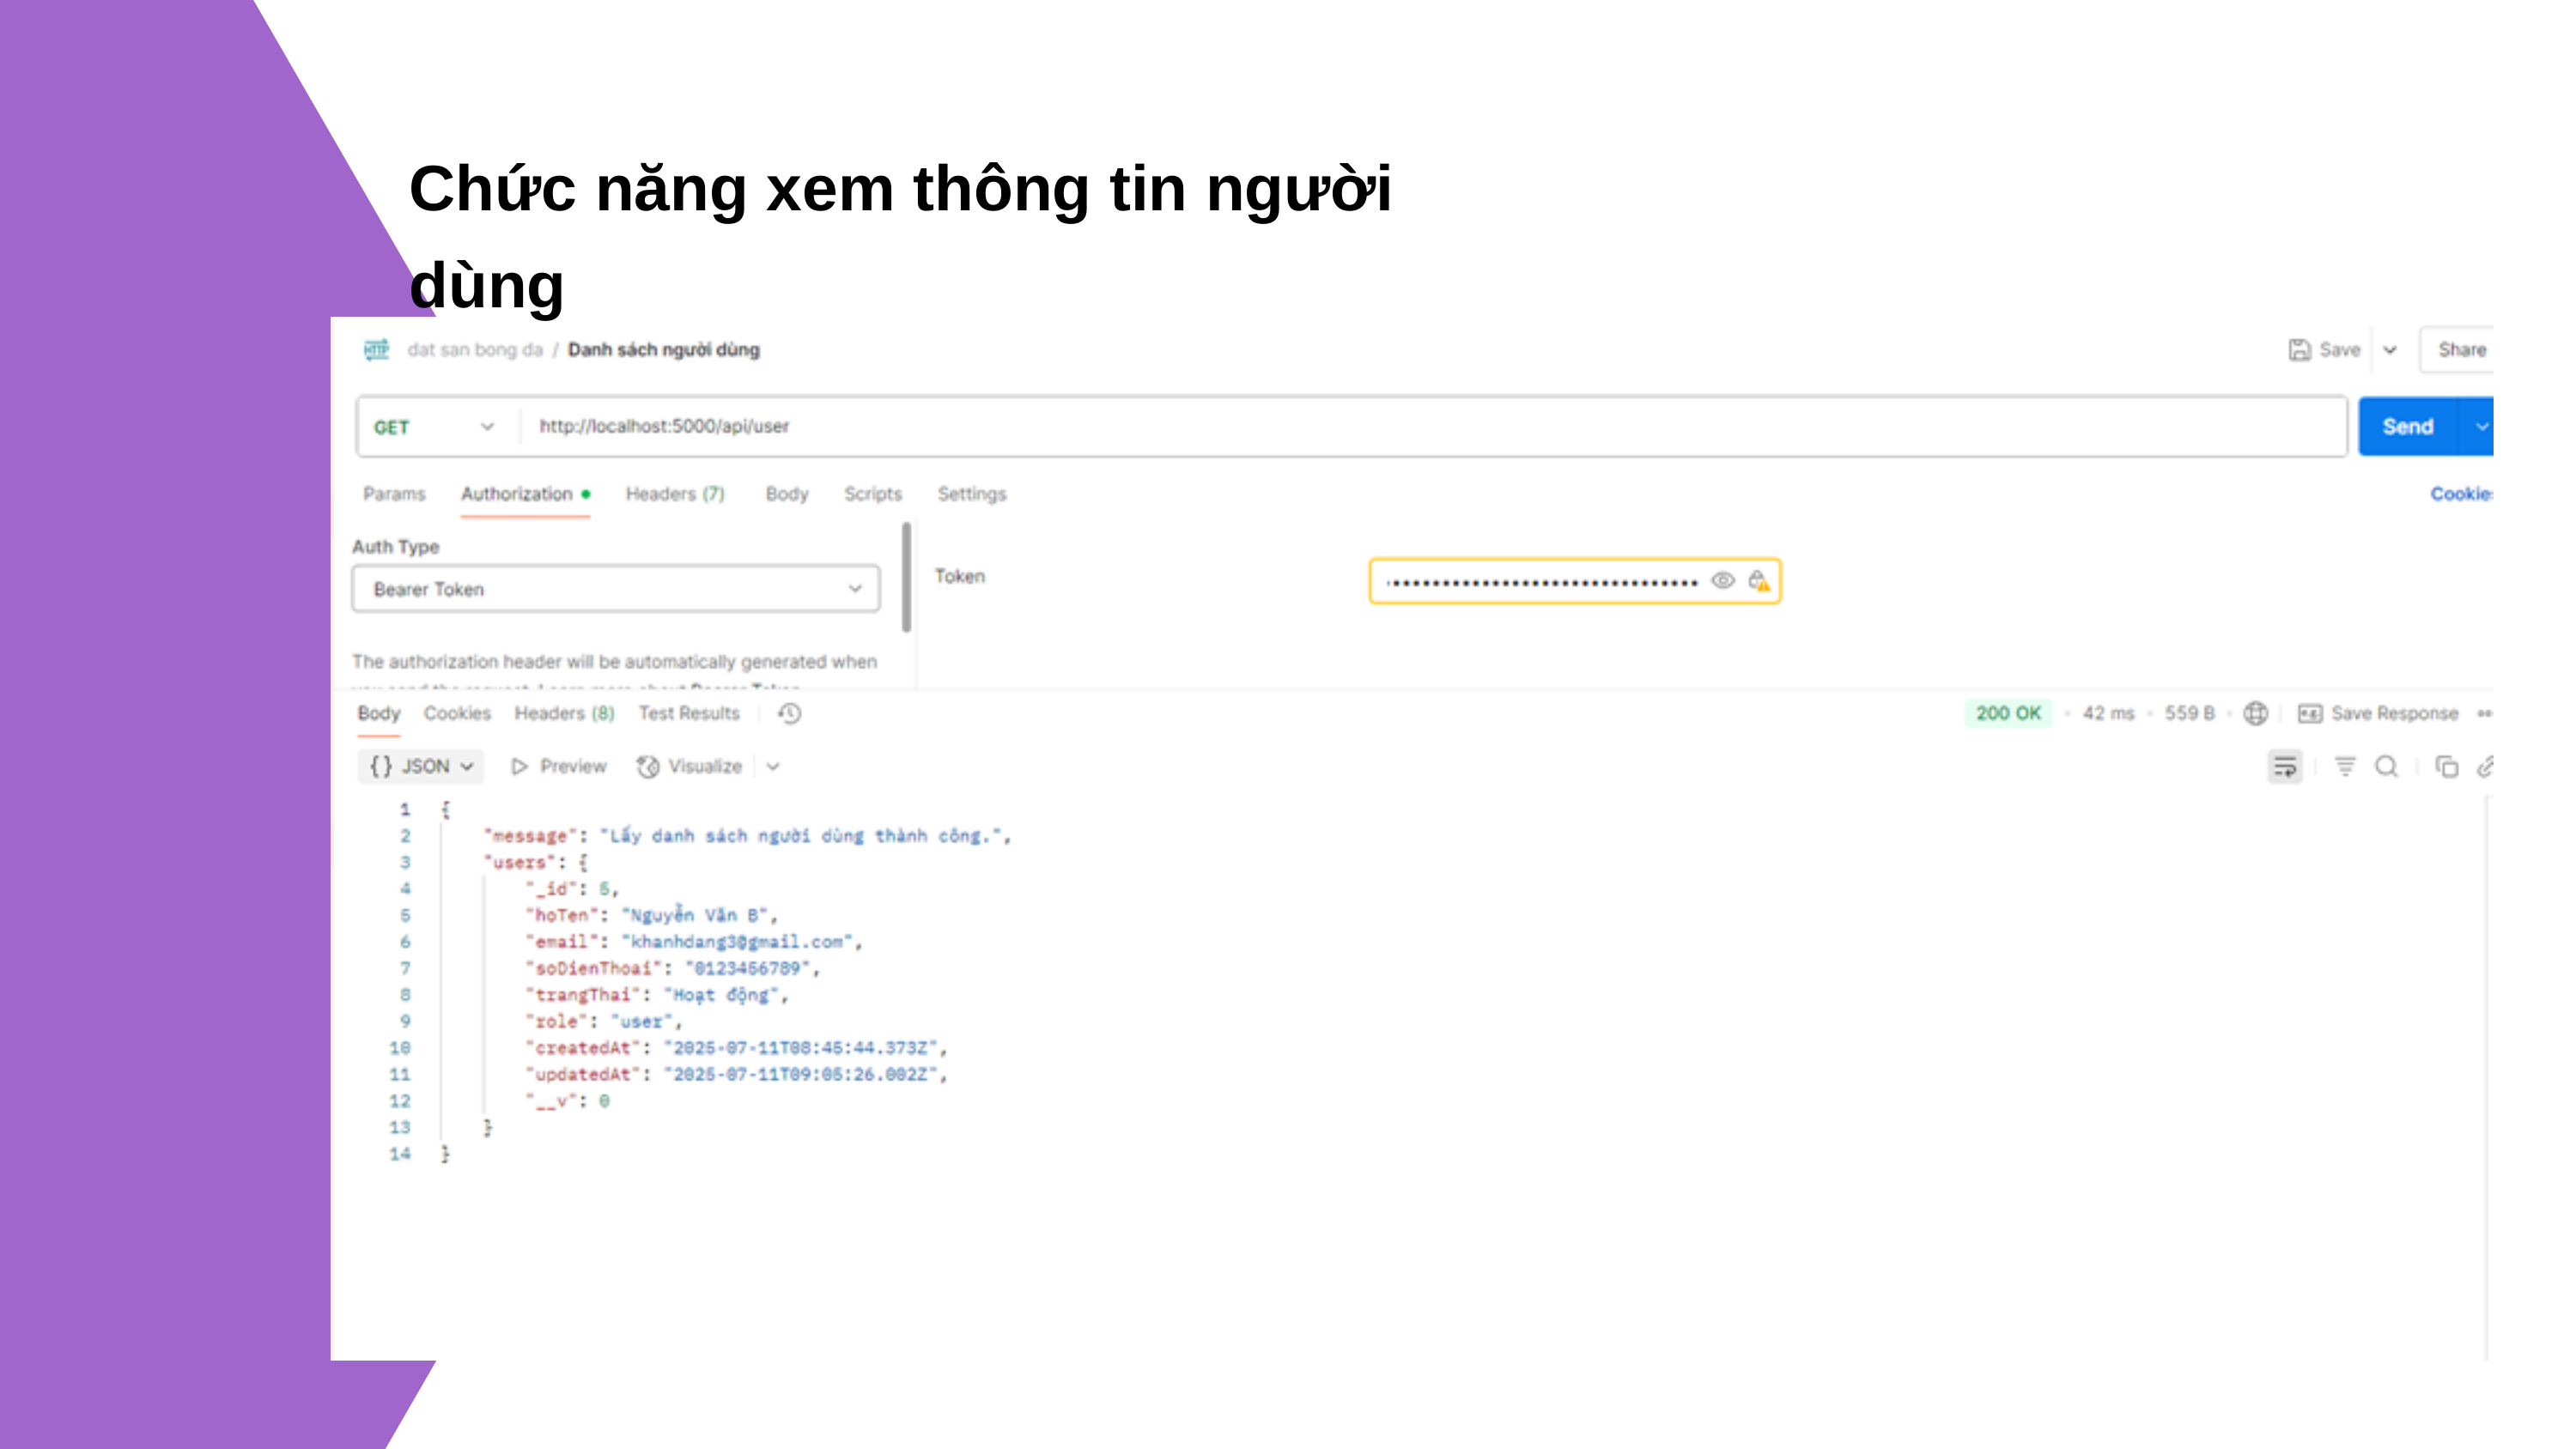

Chức năng xem thông tin người dùng